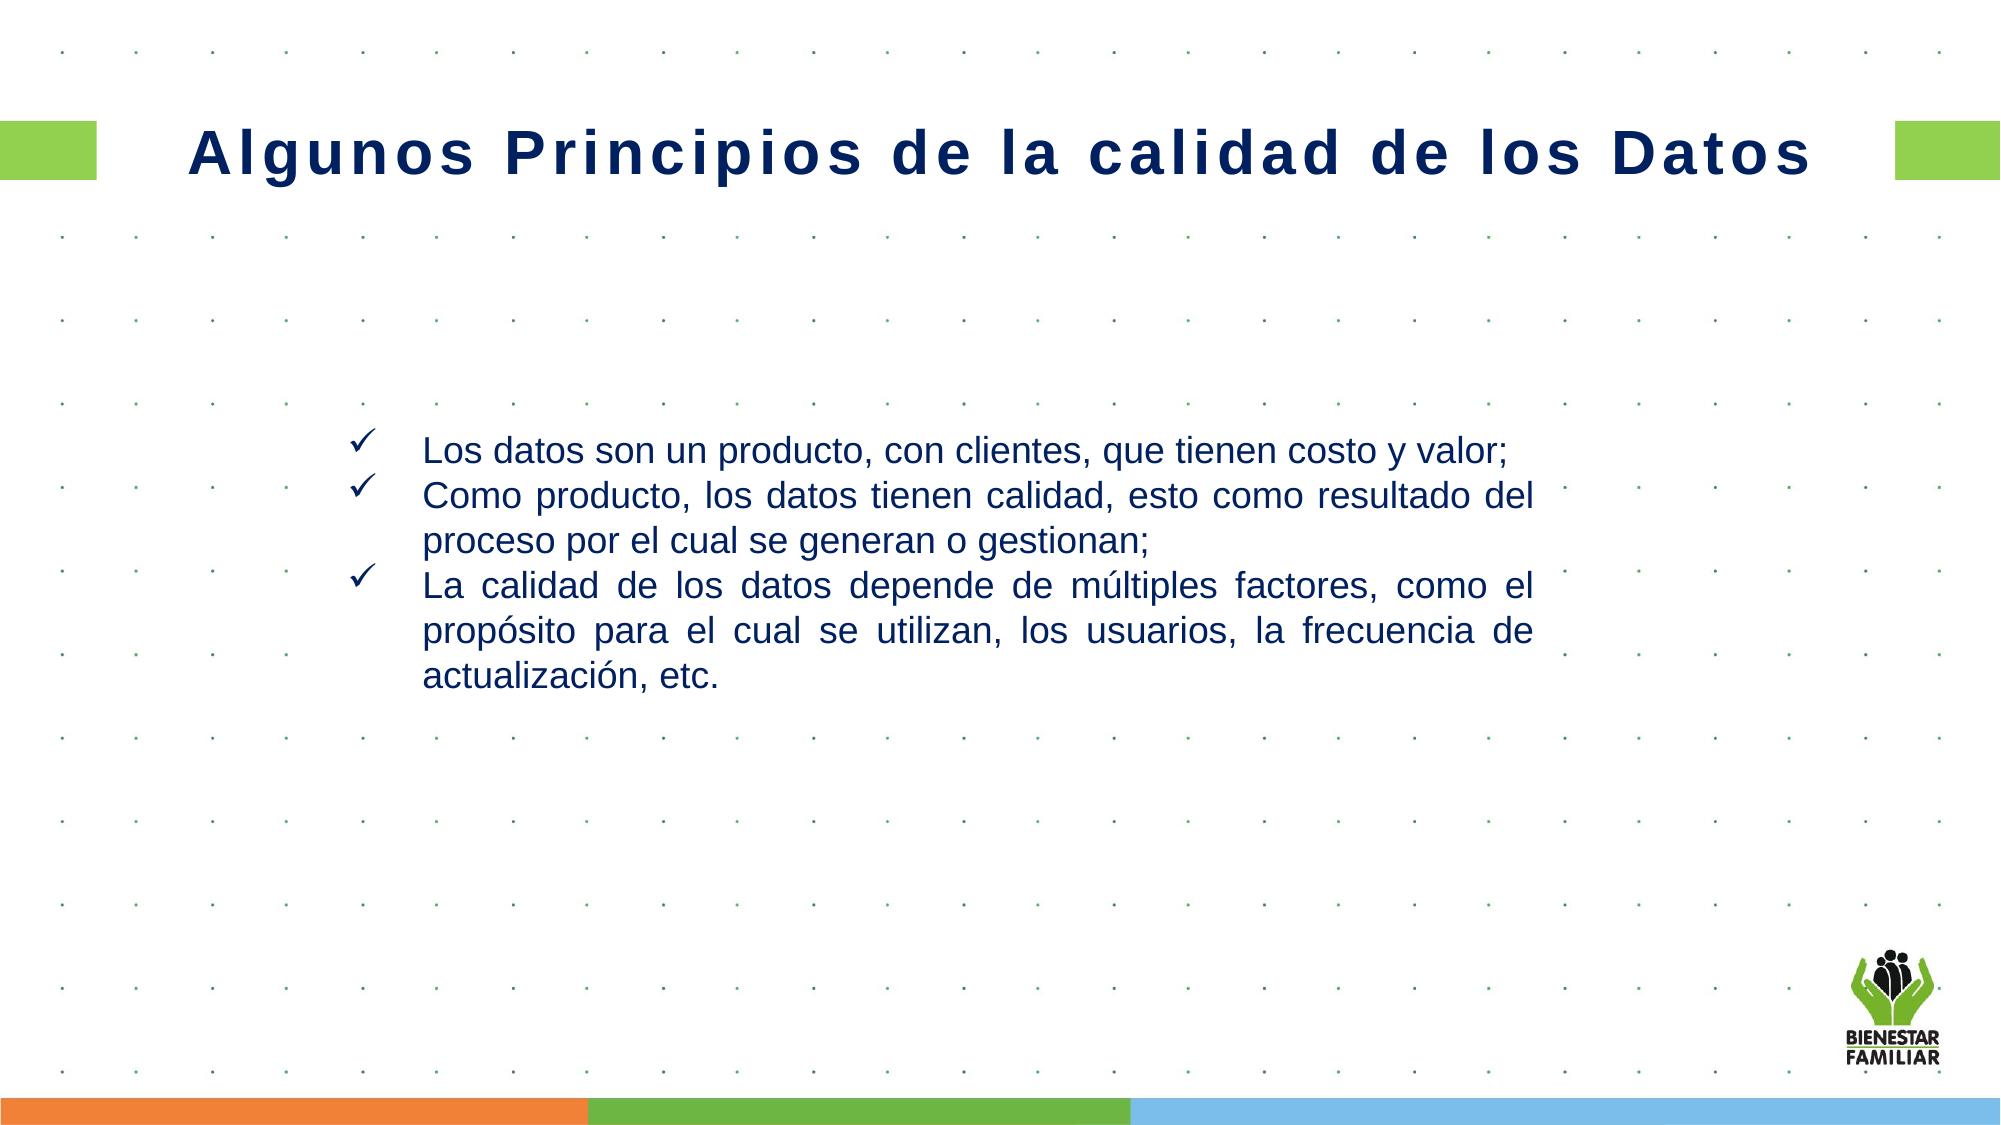

Algunos Principios de la calidad de los Datos

Los datos son un producto, con clientes, que tienen costo y valor;
Como producto, los datos tienen calidad, esto como resultado del proceso por el cual se generan o gestionan;
La calidad de los datos depende de múltiples factores, como el propósito para el cual se utilizan, los usuarios, la frecuencia de actualización, etc.